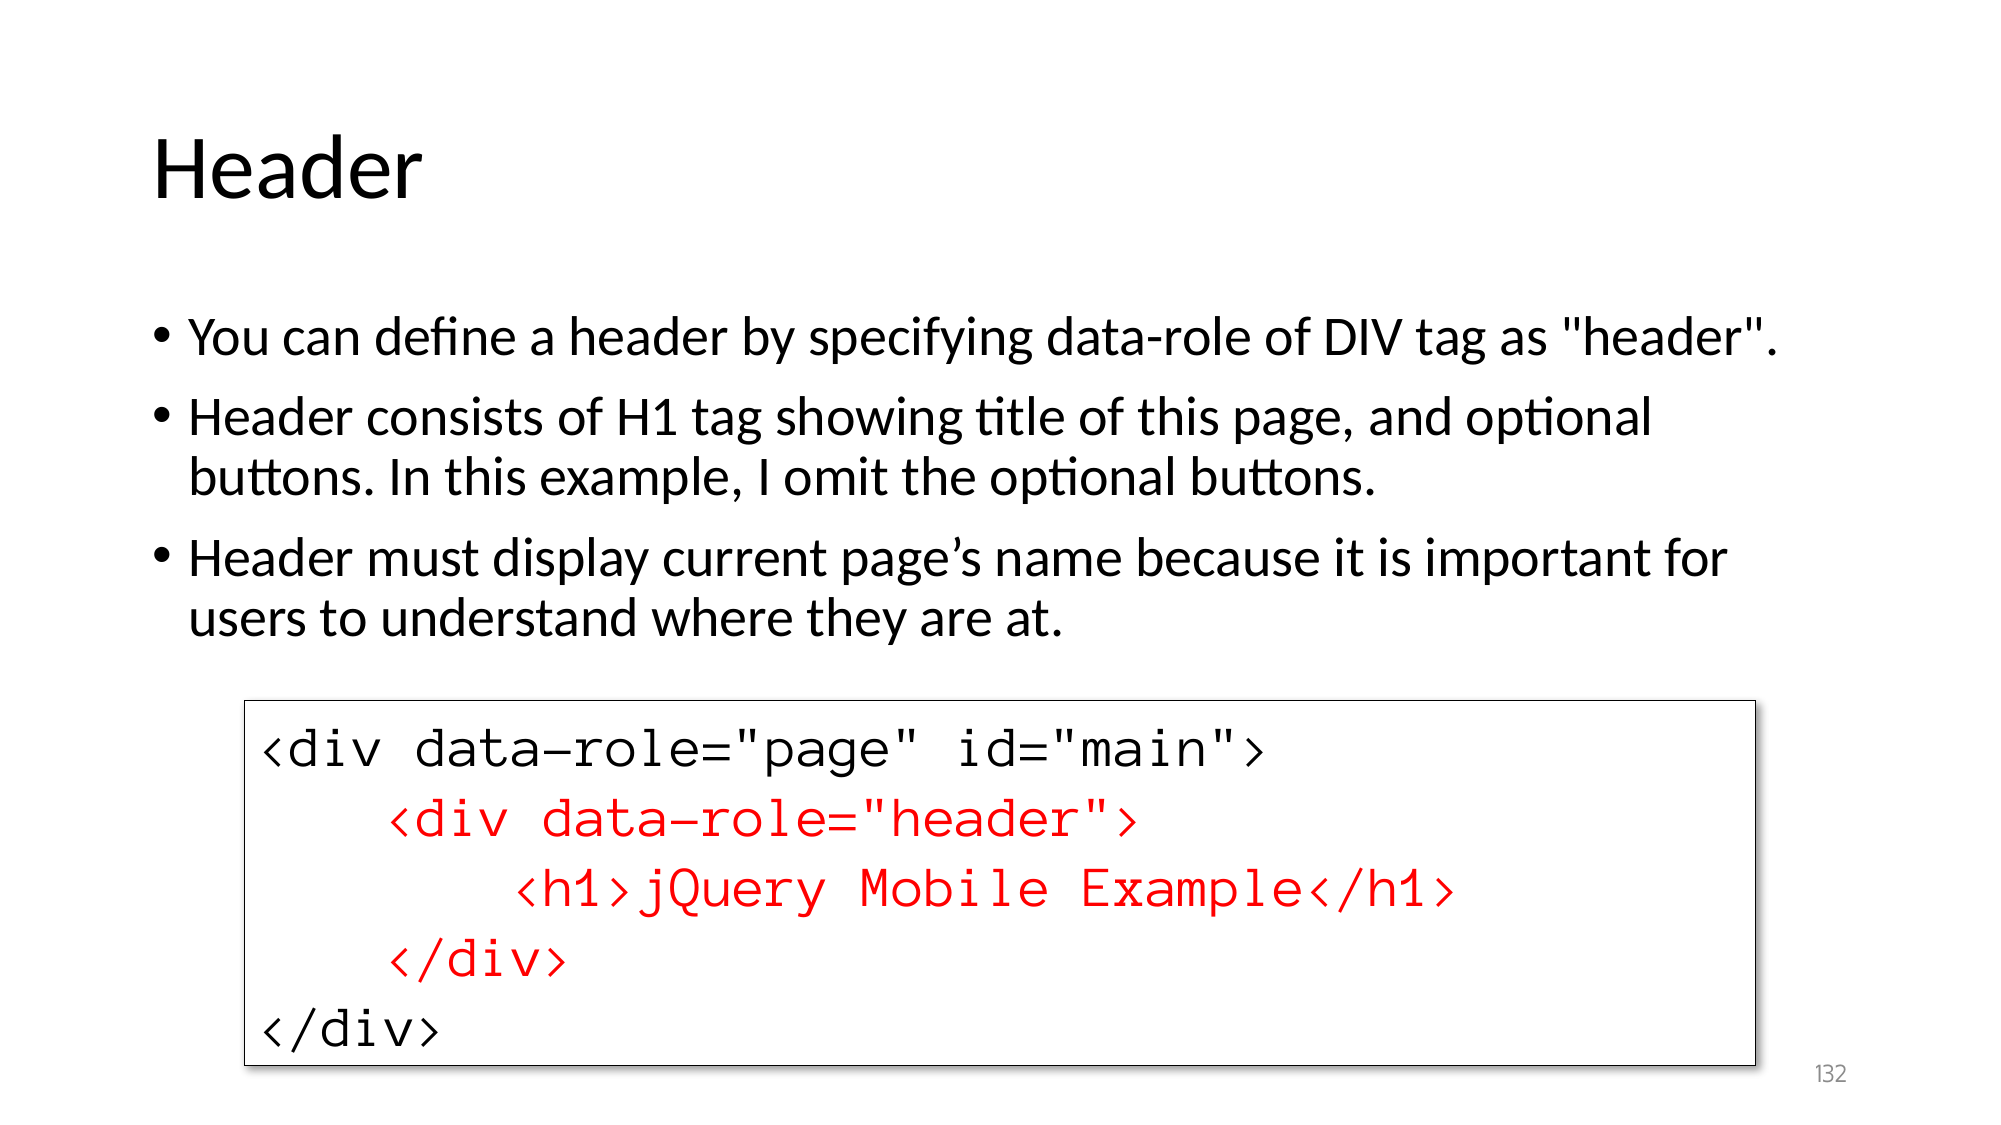

# Header
You can define a header by specifying data-role of DIV tag as "header".
Header consists of H1 tag showing title of this page, and optional buttons. In this example, I omit the optional buttons.
Header must display current page’s name because it is important for users to understand where they are at.
<div data-role="page" id="main">
    <div data-role="header">
        <h1>jQuery Mobile Example</h1>
    </div>
</div>
132